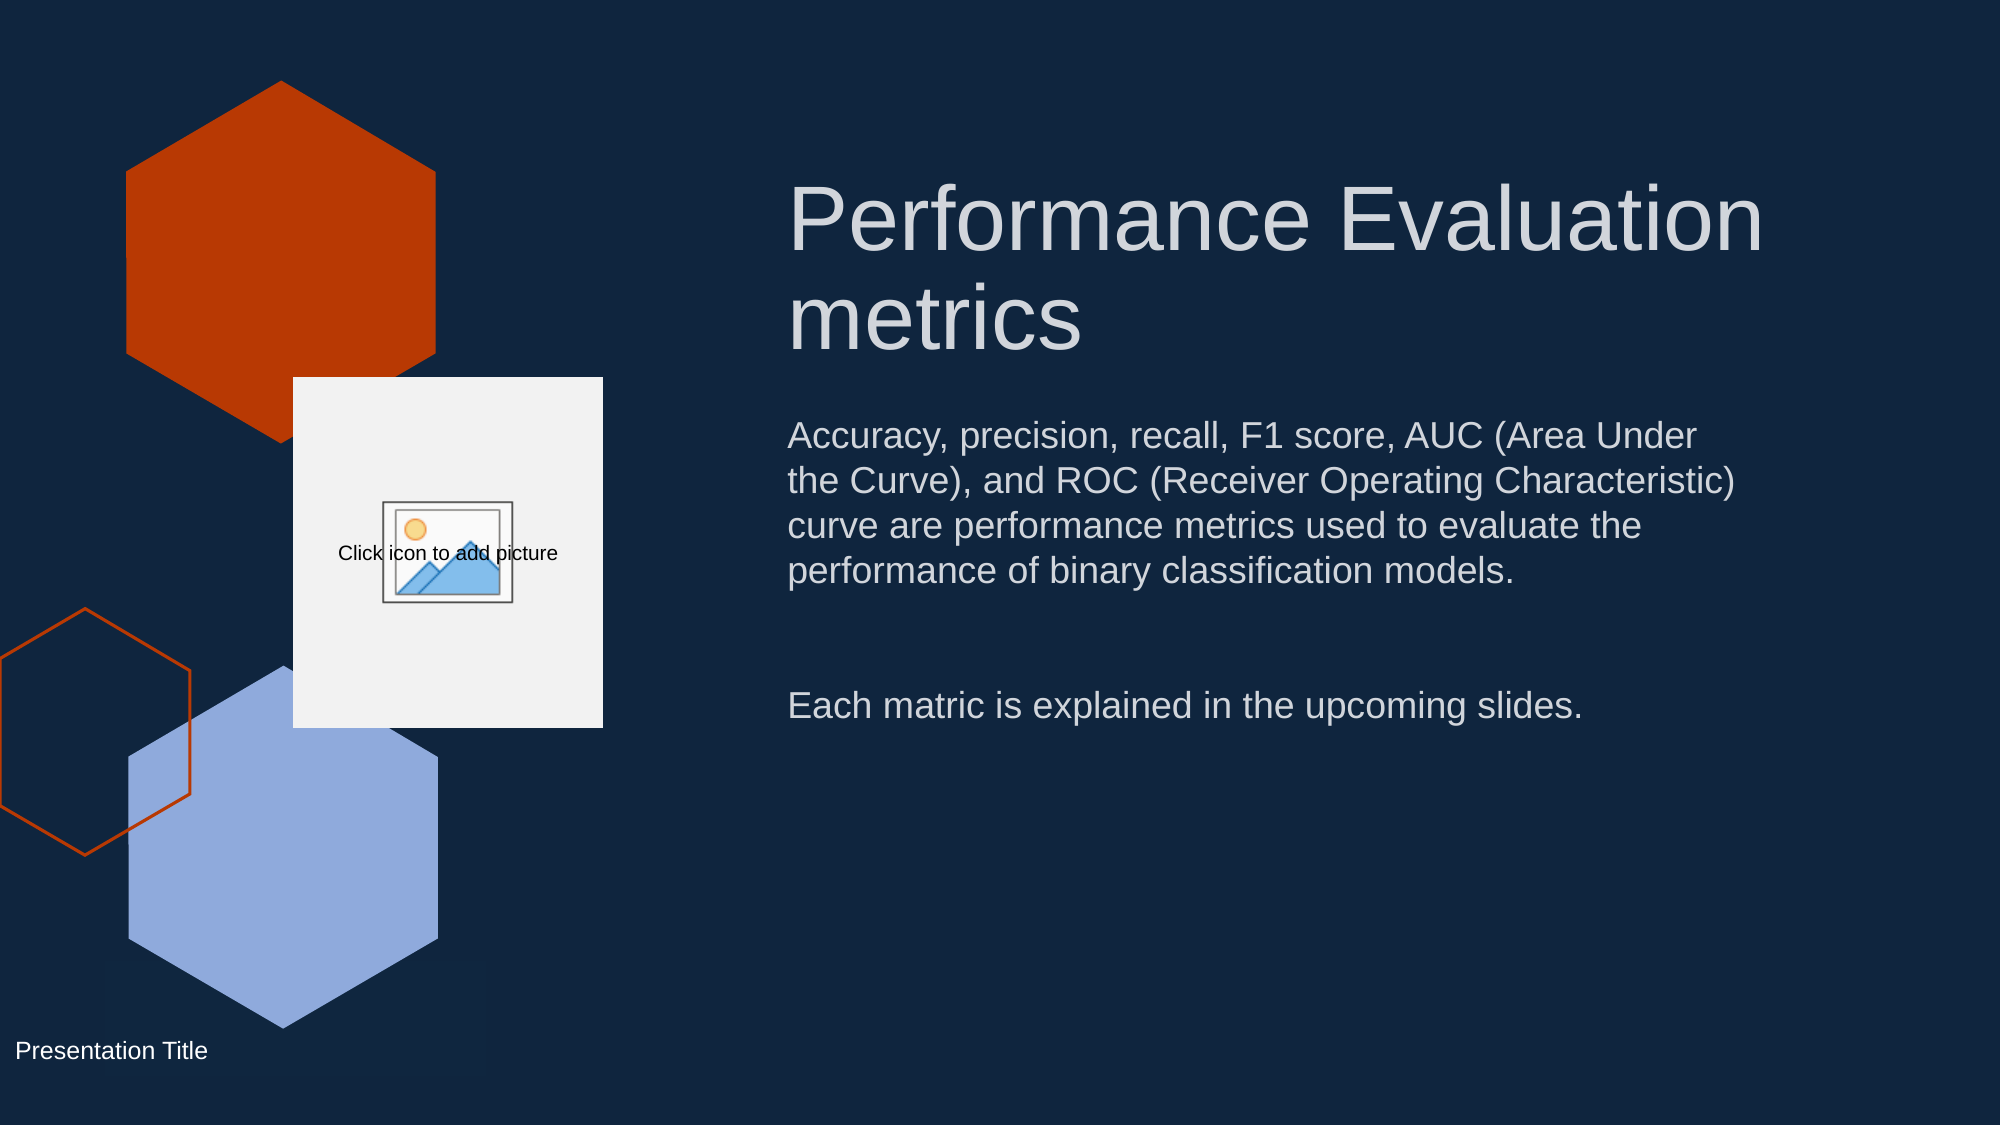

# Performance Evaluation metrics

Accuracy, precision, recall, F1 score, AUC (Area Under the Curve), and ROC (Receiver Operating Characteristic) curve are performance metrics used to evaluate the performance of binary classification models.

Each matric is explained in the upcoming slides.

Presentation Title